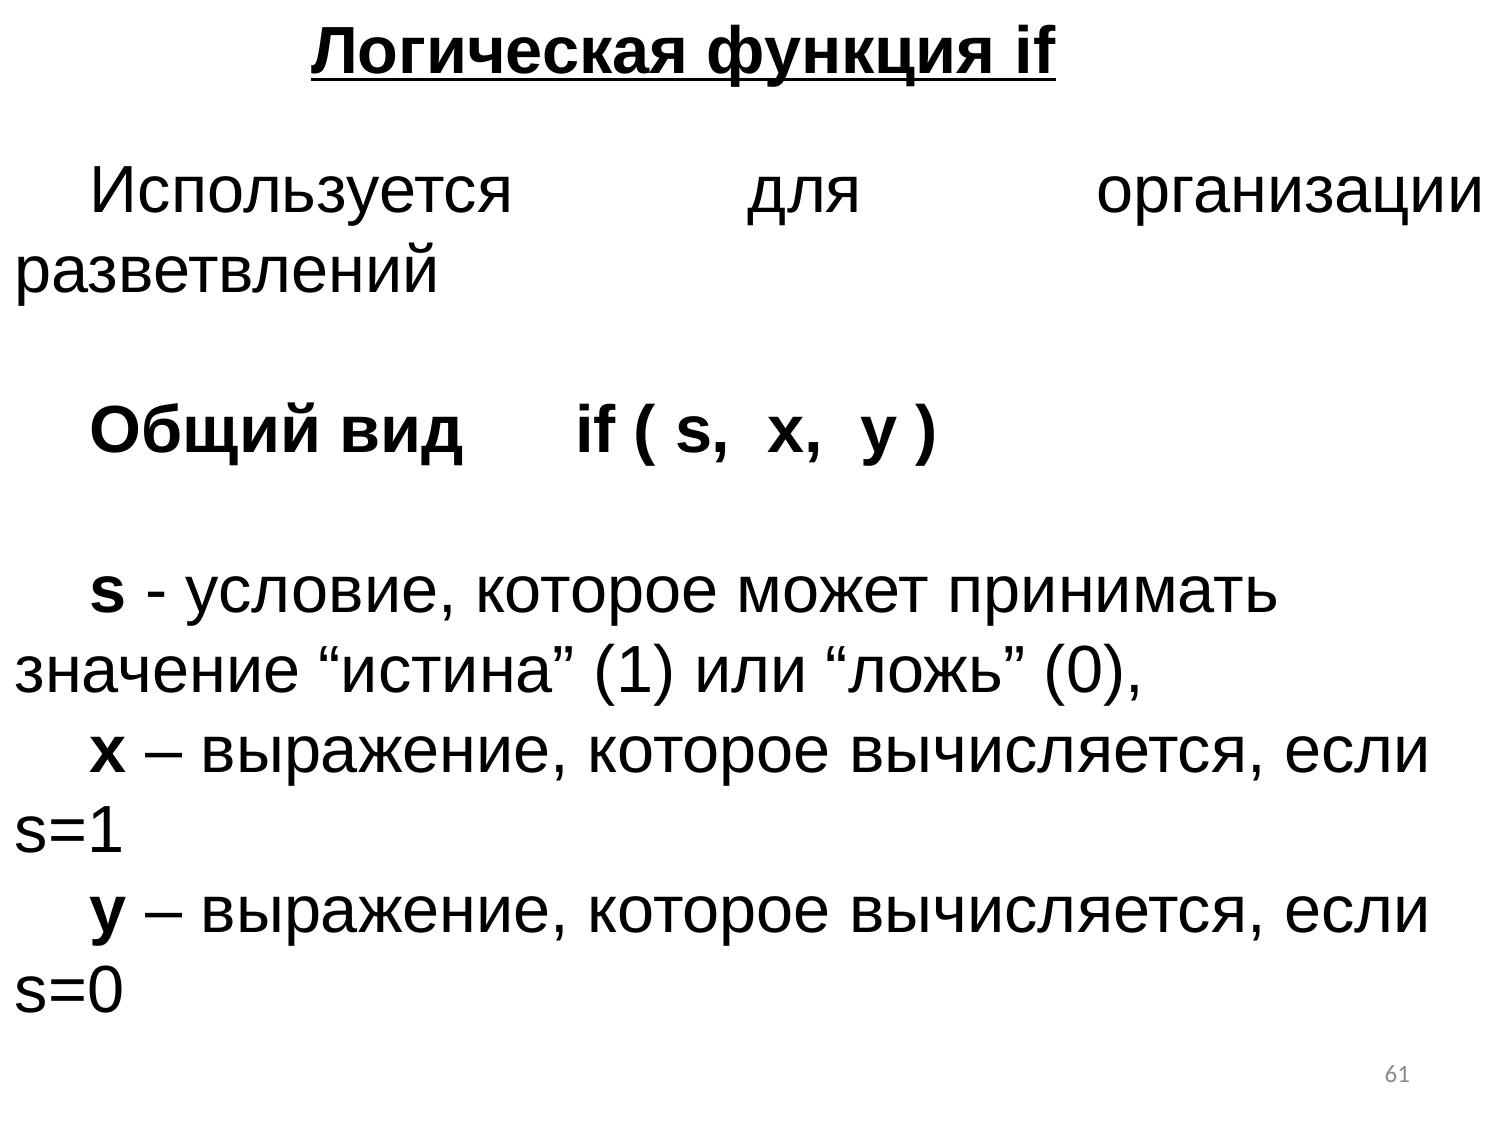

Логическая функция if

Используется для организации разветвлений

Общий вид      if ( s,  x,  y )

s - условие, которое может принимать значение “истина” (1) или “ложь” (0),
x – выражение, которое вычисляется, если s=1
y – выражение, которое вычисляется, если s=0

61